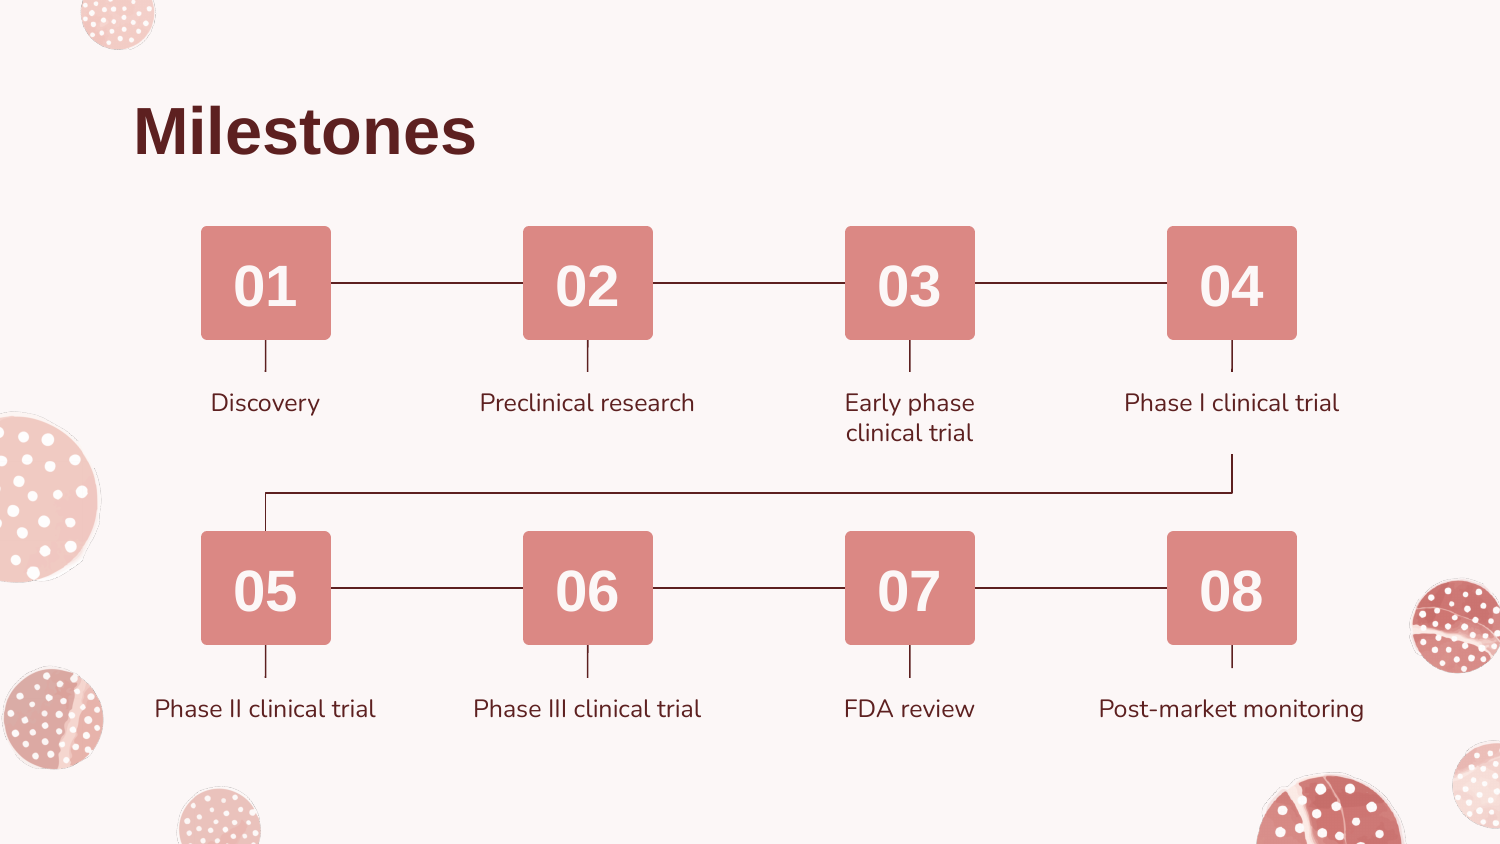

# Milestones
01
02
03
04
Discovery
Preclinical research
Early phase
clinical trial
Phase I clinical trial
05
06
07
08
Phase II clinical trial
Phase III clinical trial
FDA review
Post-market monitoring